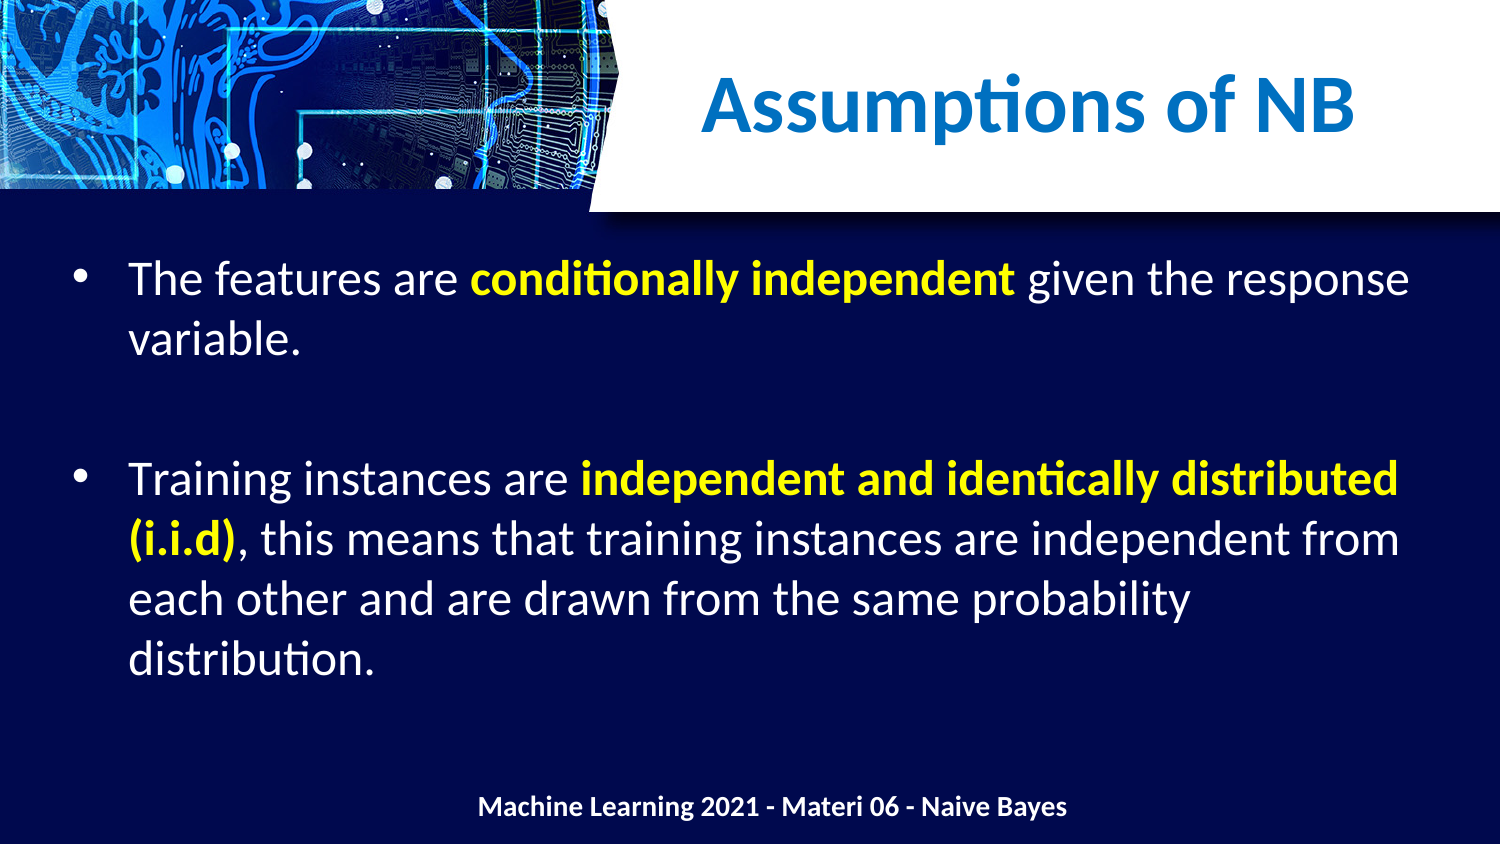

# Assumptions of NB
The features are conditionally independent given the response variable.

Training instances are independent and identically distributed (i.i.d), this means that training instances are independent from each other and are drawn from the same probability distribution.
Machine Learning 2021 - Materi 06 - Naive Bayes